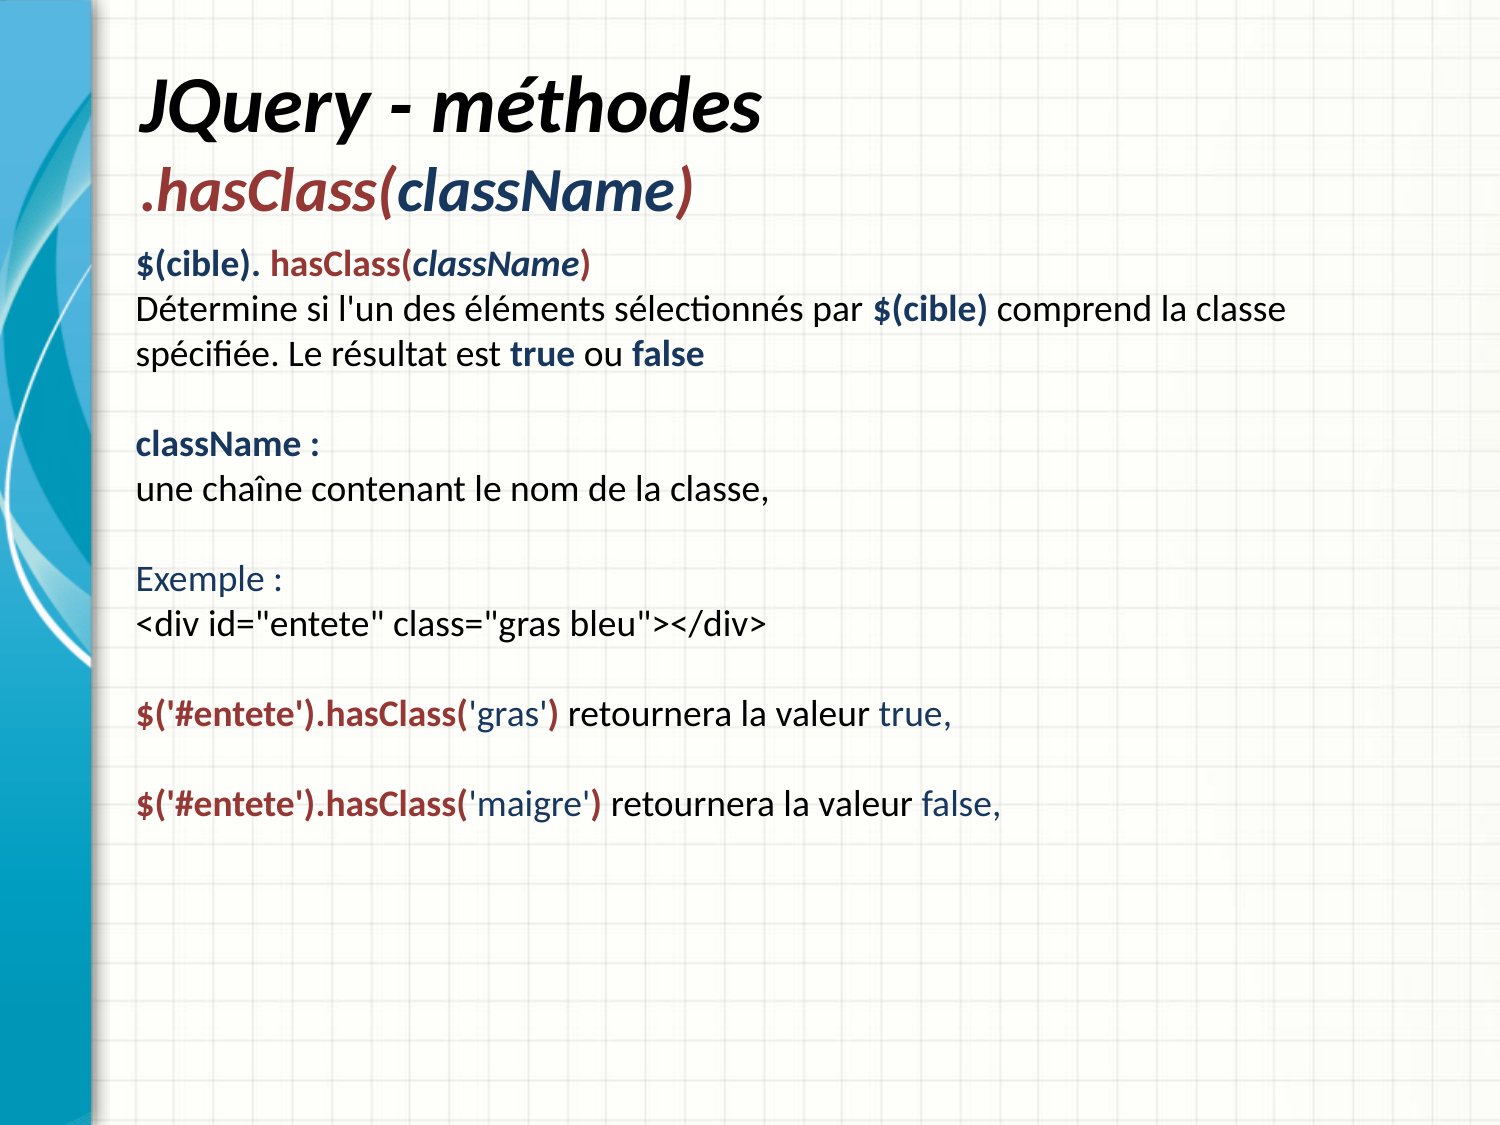

# JQuery - méthodes .hasClass(className)
$(cible). hasClass(className)
Détermine si l'un des éléments sélectionnés par $(cible) comprend la classe spécifiée. Le résultat est true ou false

className :
une chaîne contenant le nom de la classe,

Exemple :
<div id="entete" class="gras bleu"></div>

$('#entete').hasClass('gras') retournera la valeur true,

$('#entete').hasClass('maigre') retournera la valeur false,